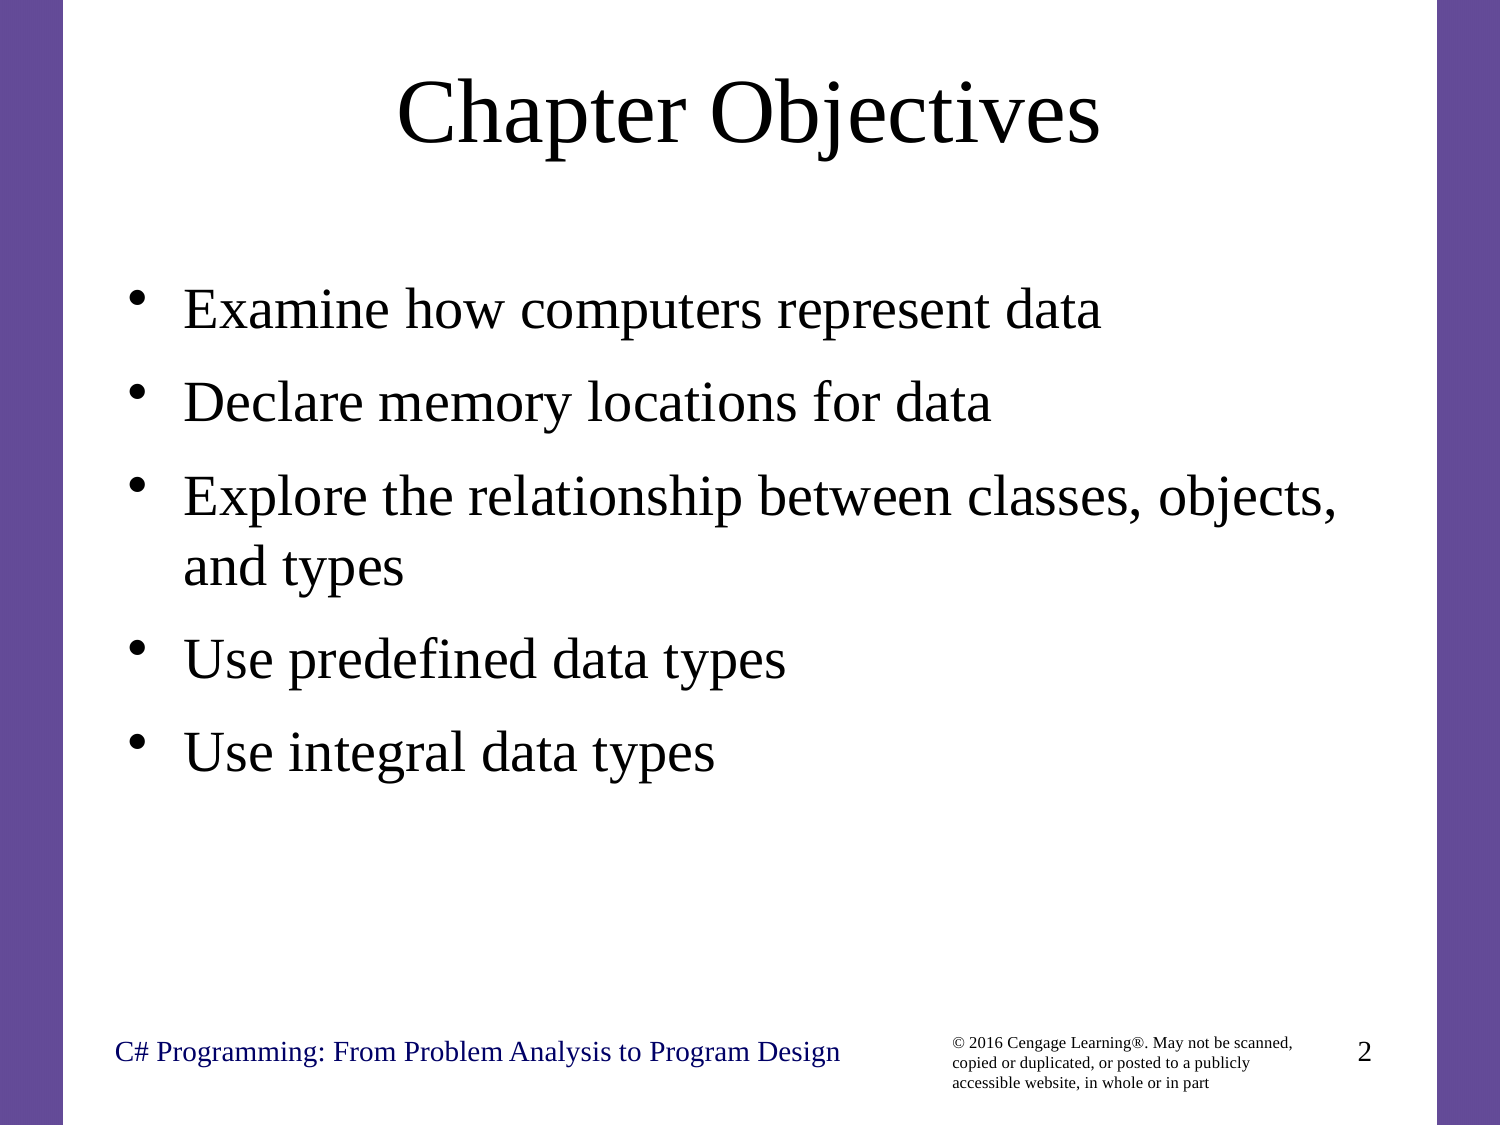

# Chapter Objectives
Examine how computers represent data
Declare memory locations for data
Explore the relationship between classes, objects, and types
Use predefined data types
Use integral data types
C# Programming: From Problem Analysis to Program Design

2